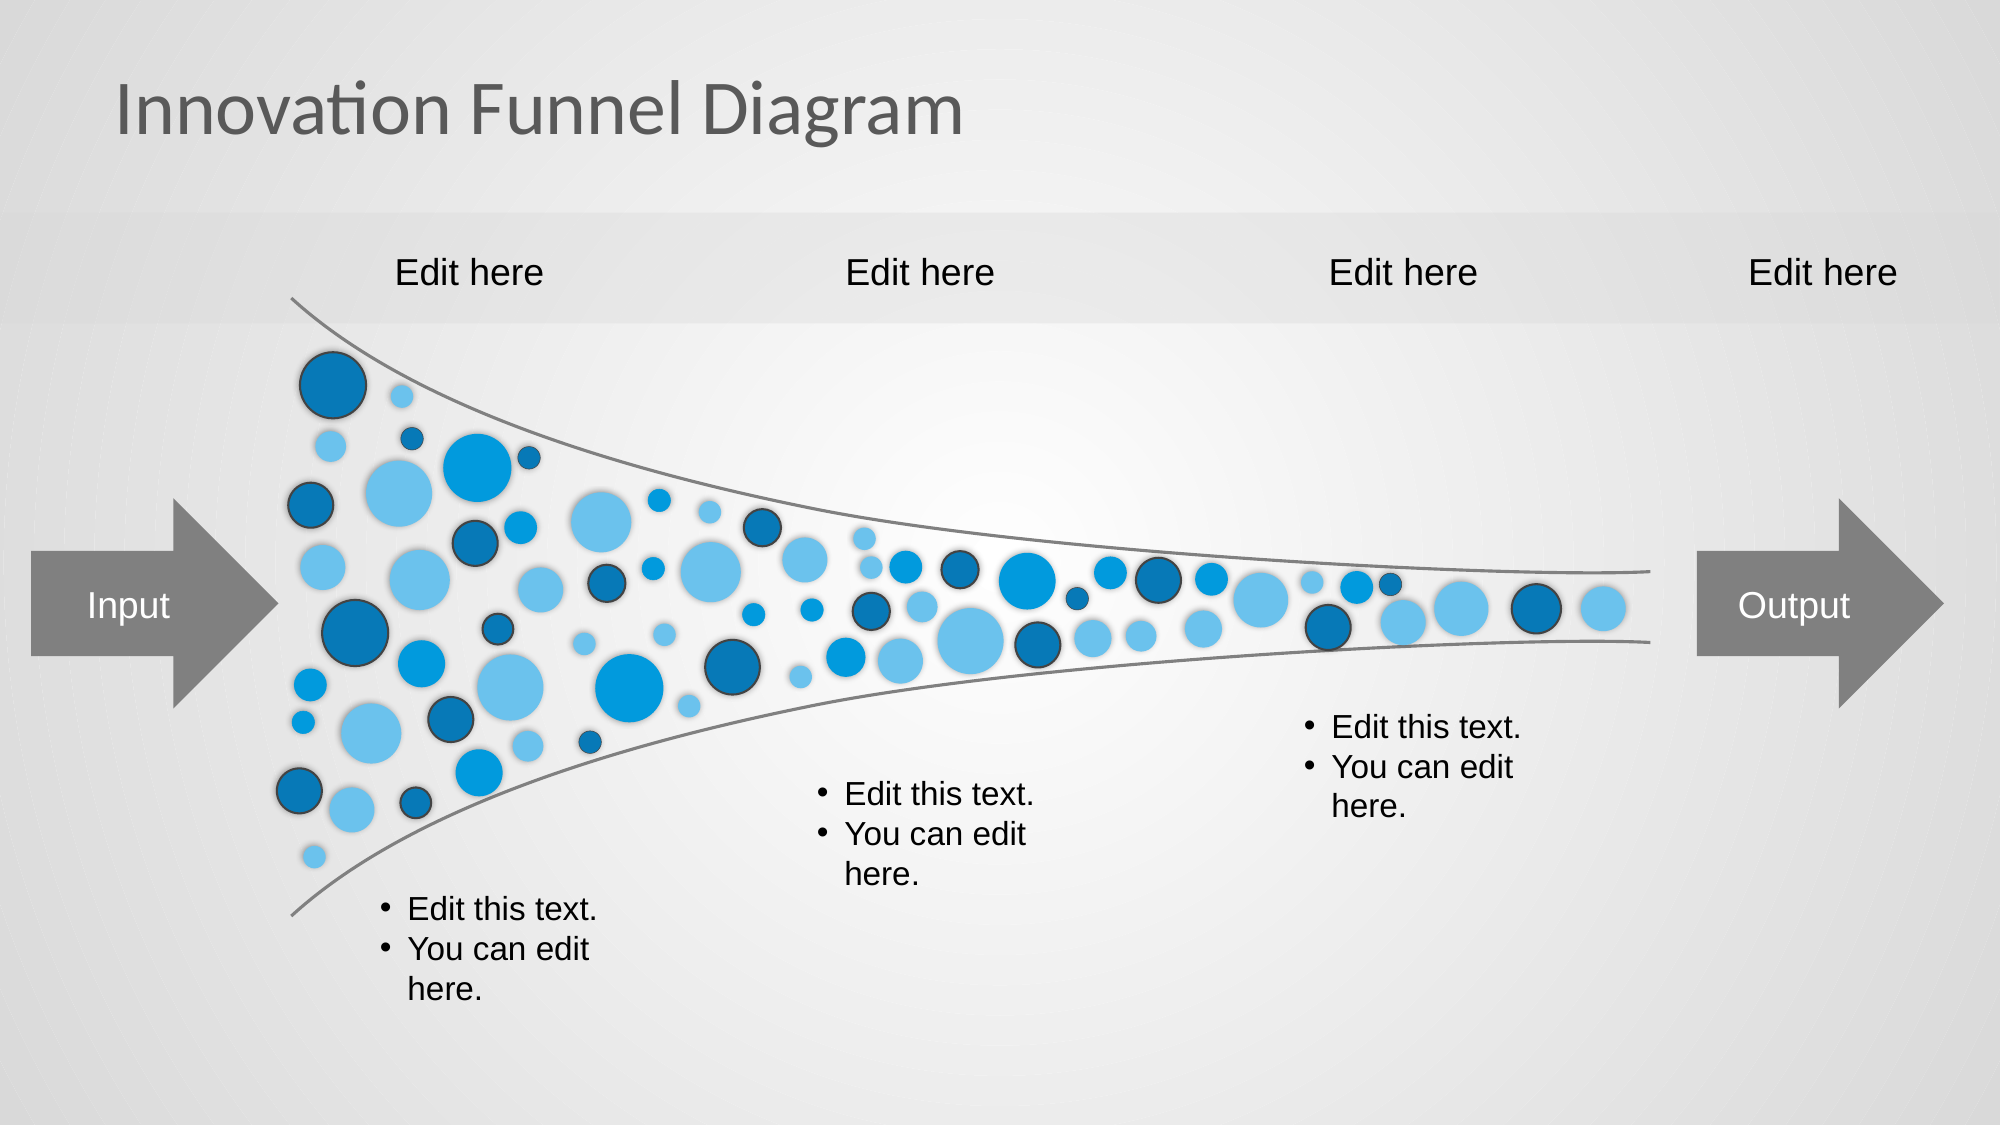

# Innovation Funnel Diagram

Edit here
Edit here
Edit here
Edit here

Input
Output

Edit this text.
You can edit here.

Edit this text.
You can edit here.

Edit this text.
You can edit here.